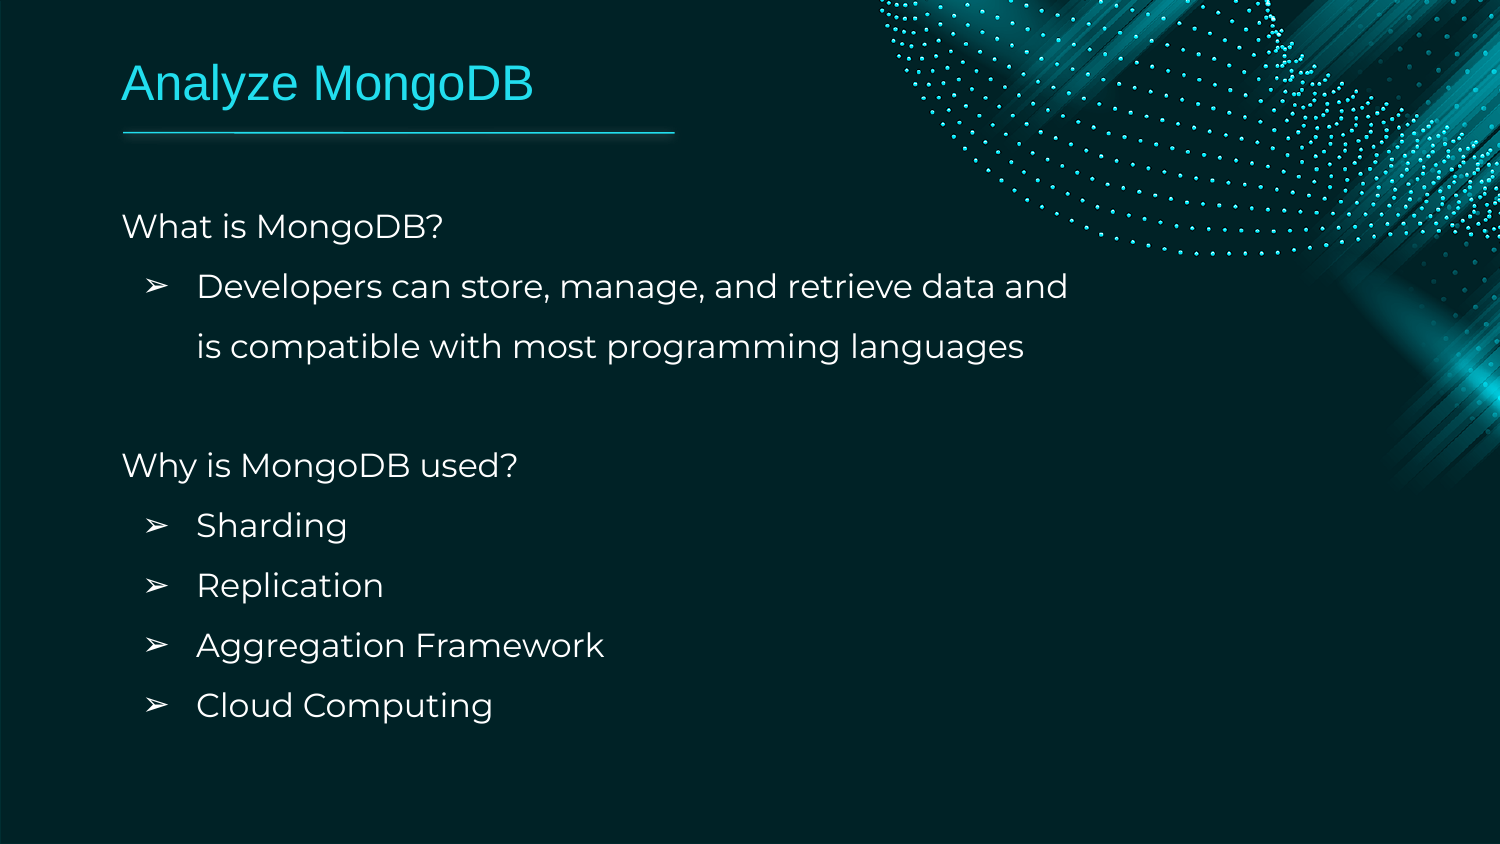

Analyze MongoDB
What is MongoDB?
Developers can store, manage, and retrieve data and is compatible with most programming languages

Why is MongoDB used?
Sharding
Replication
Aggregation Framework
Cloud Computing